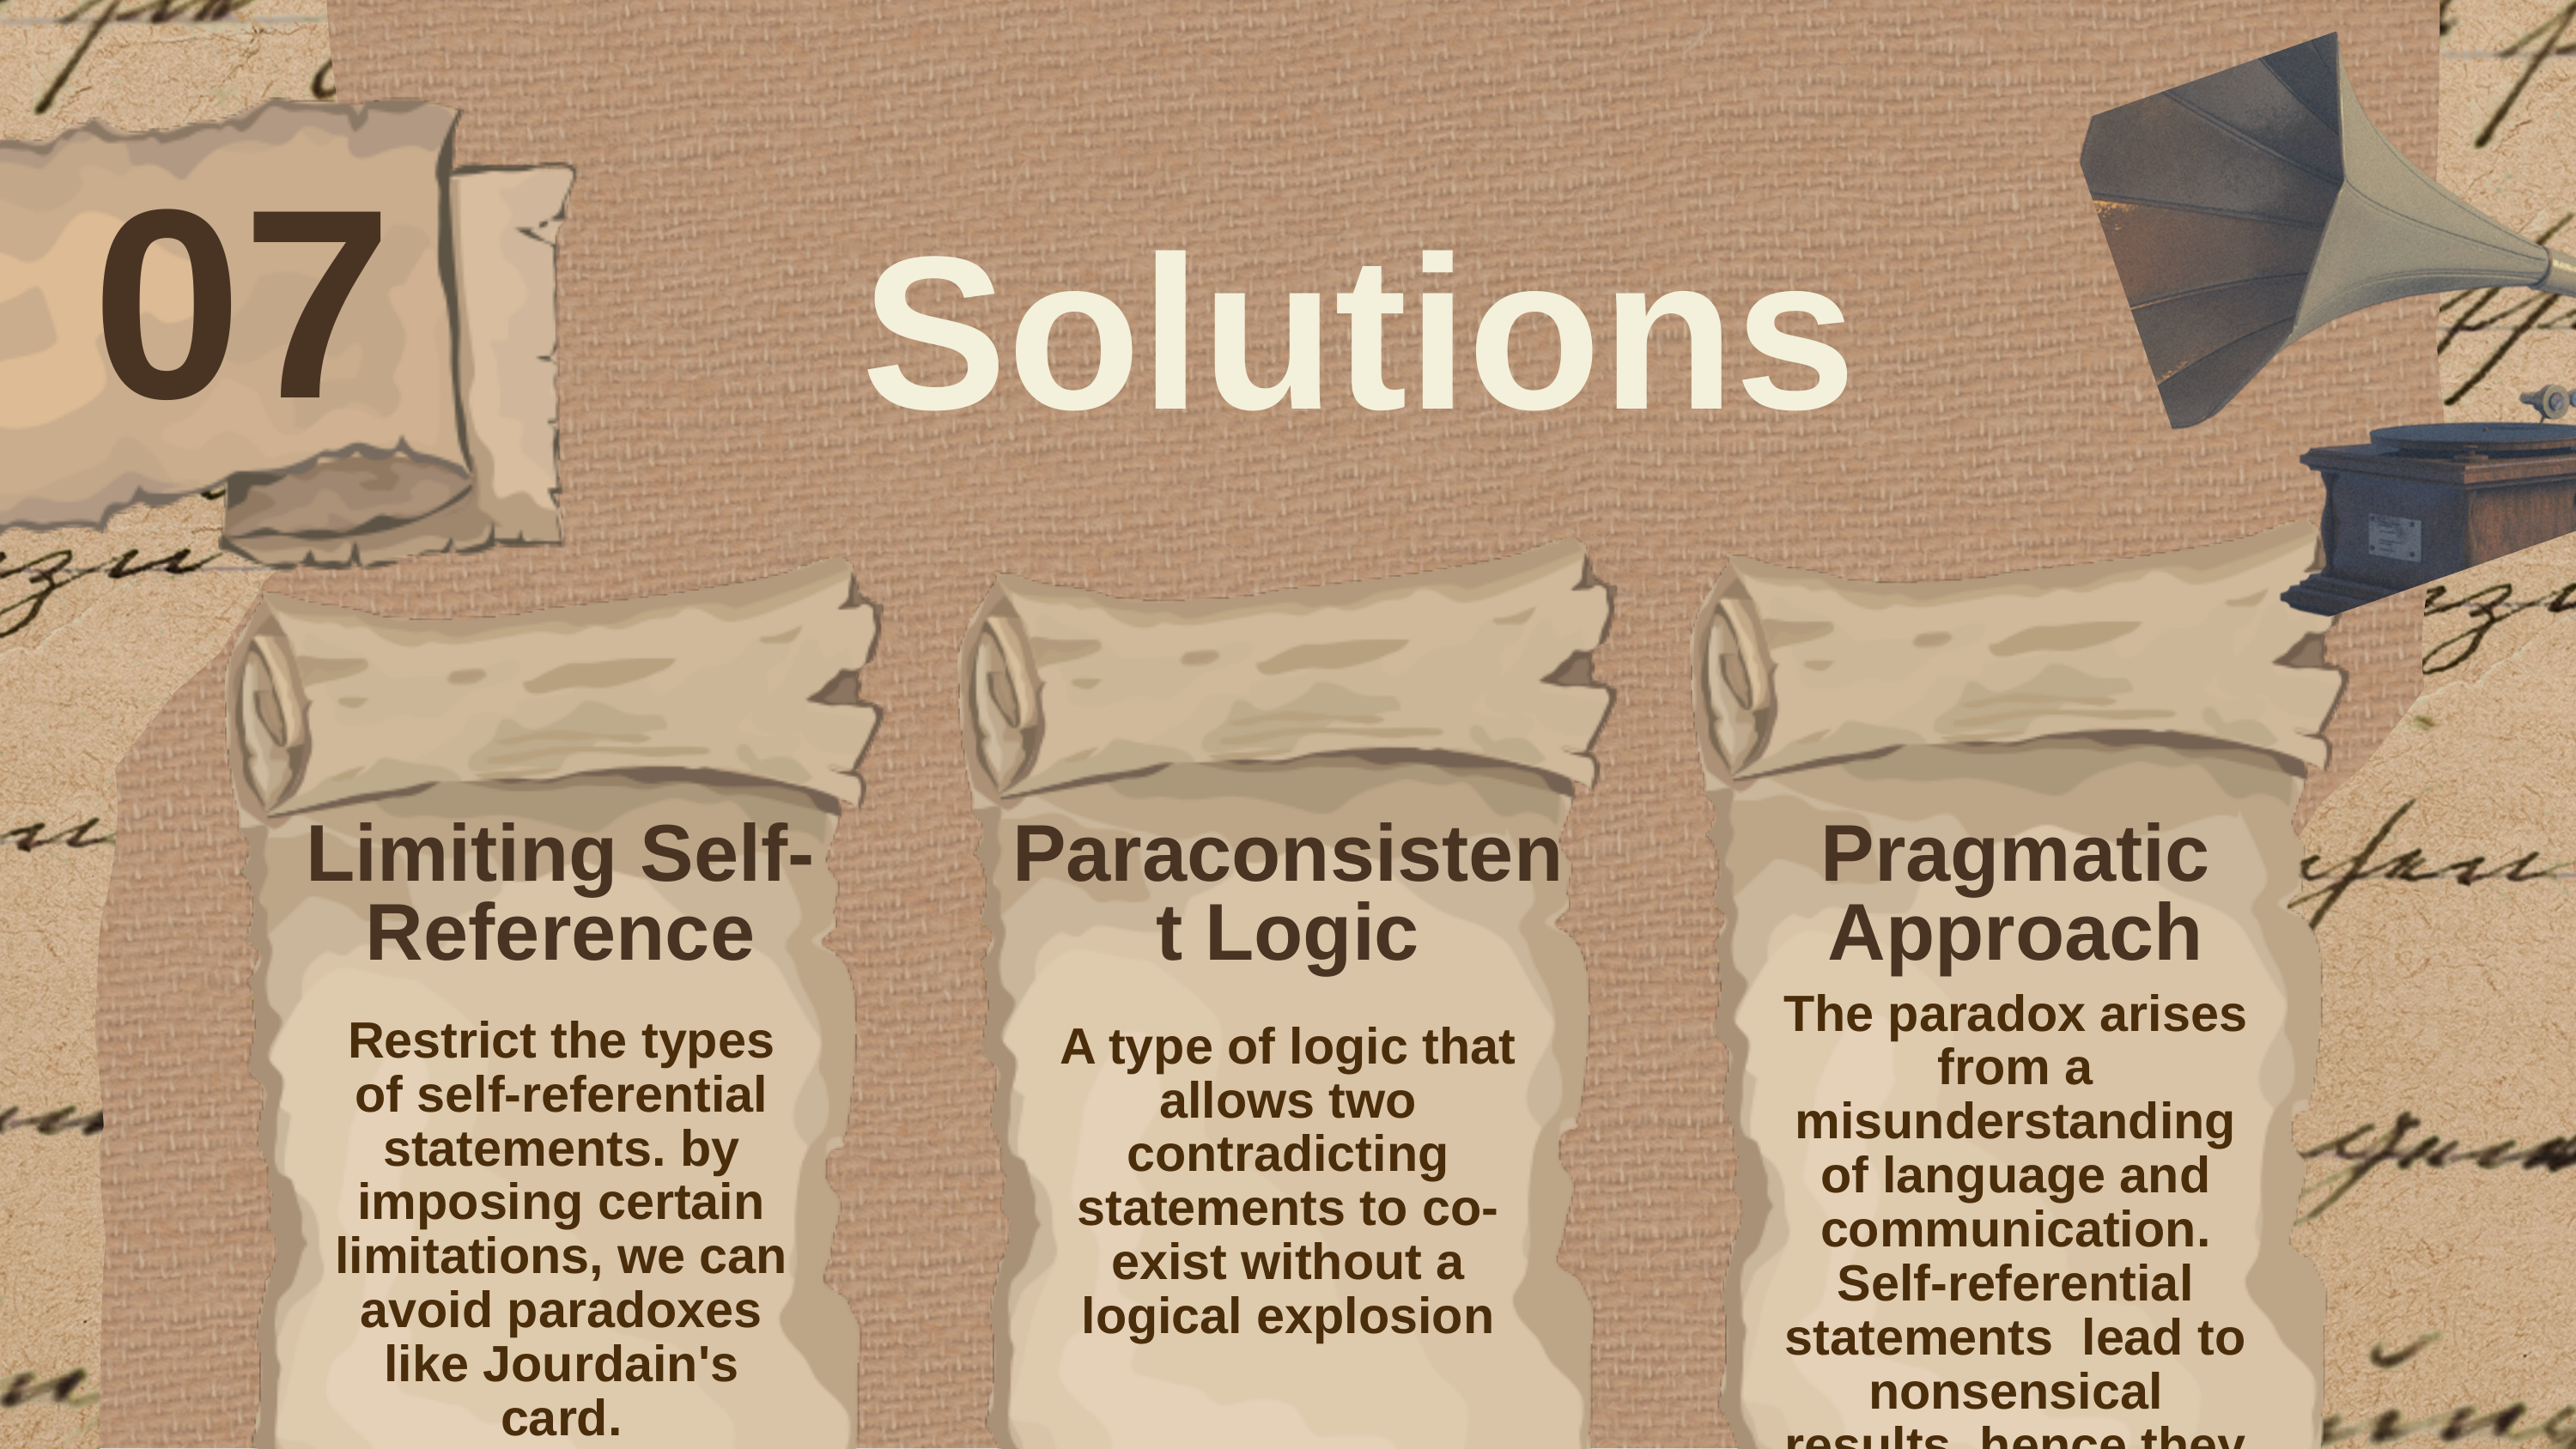

07
Solutions

Pragmatic Approach
Limiting Self-Reference
Paraconsistent Logic
The paradox arises from a misunderstanding of language and communication. Self-referential statements  lead to nonsensical results, hence they should be avoided
Restrict the types of self-referential statements. by imposing certain limitations, we can avoid paradoxes like Jourdain's card.
A type of logic that allows two contradicting statements to co-exist without a logical explosion